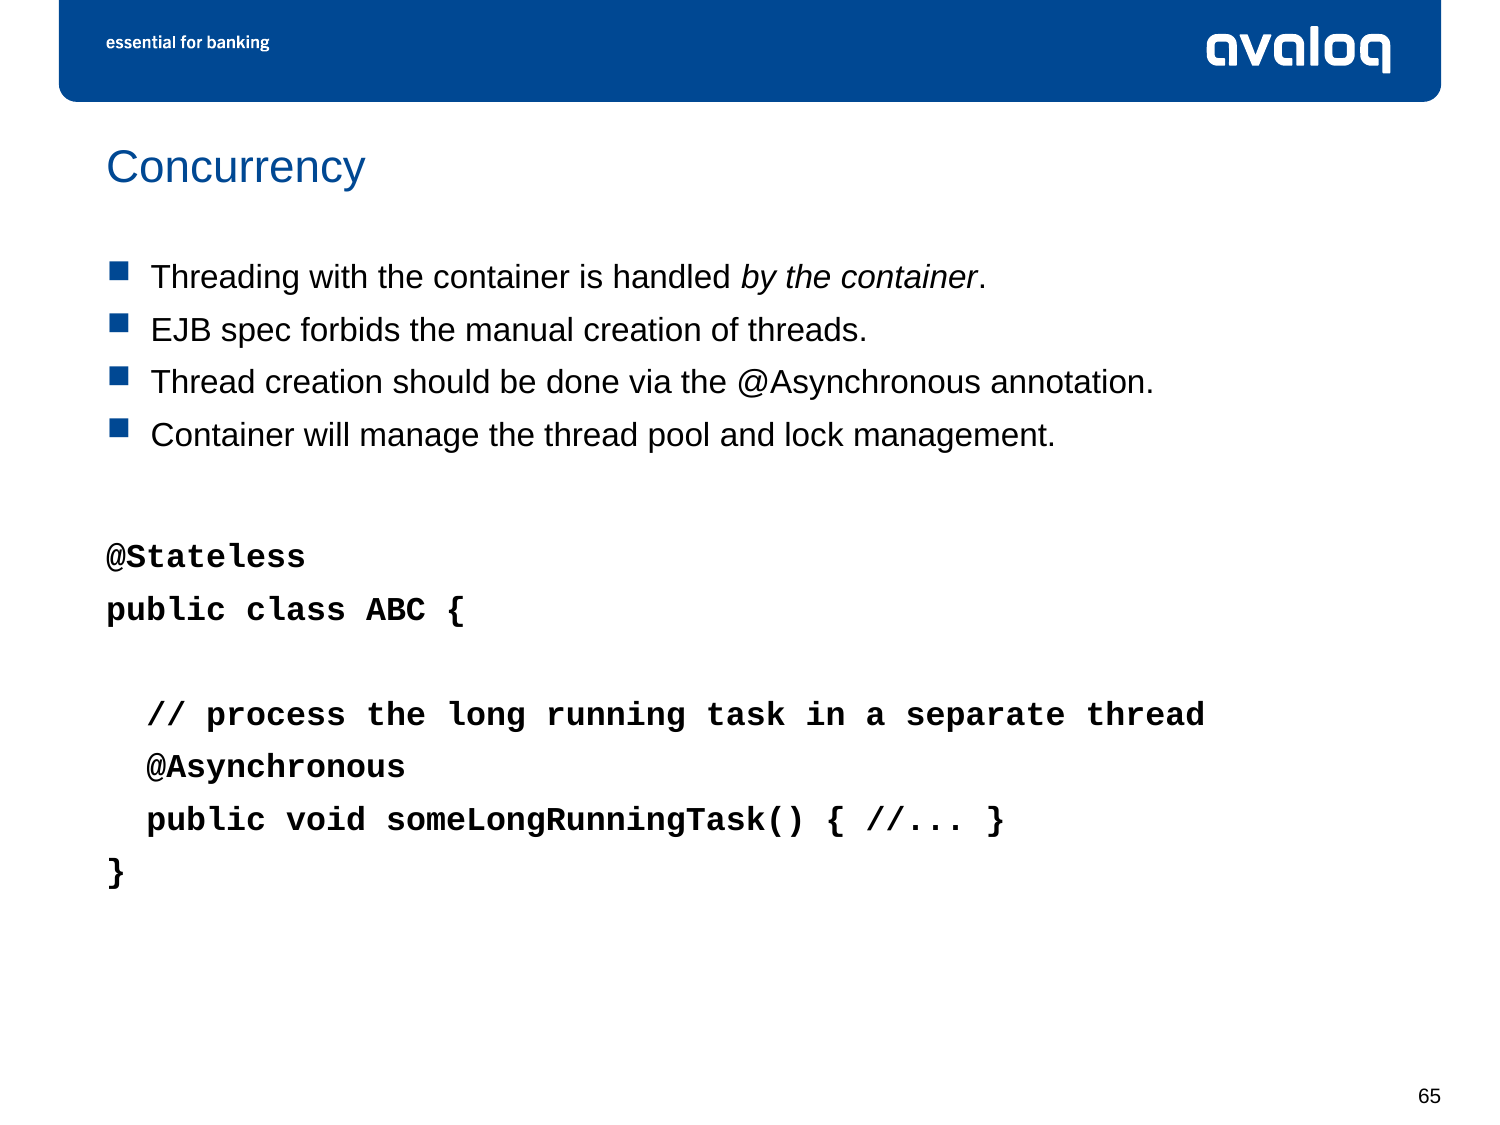

# Concurrency
Threading with the container is handled by the container.
EJB spec forbids the manual creation of threads.
Thread creation should be done via the @Asynchronous annotation.
Container will manage the thread pool and lock management.

@Stateless
public class ABC {

  // process the long running task in a separate thread
  @Asynchronous
  public void someLongRunningTask() { //... }
}

65